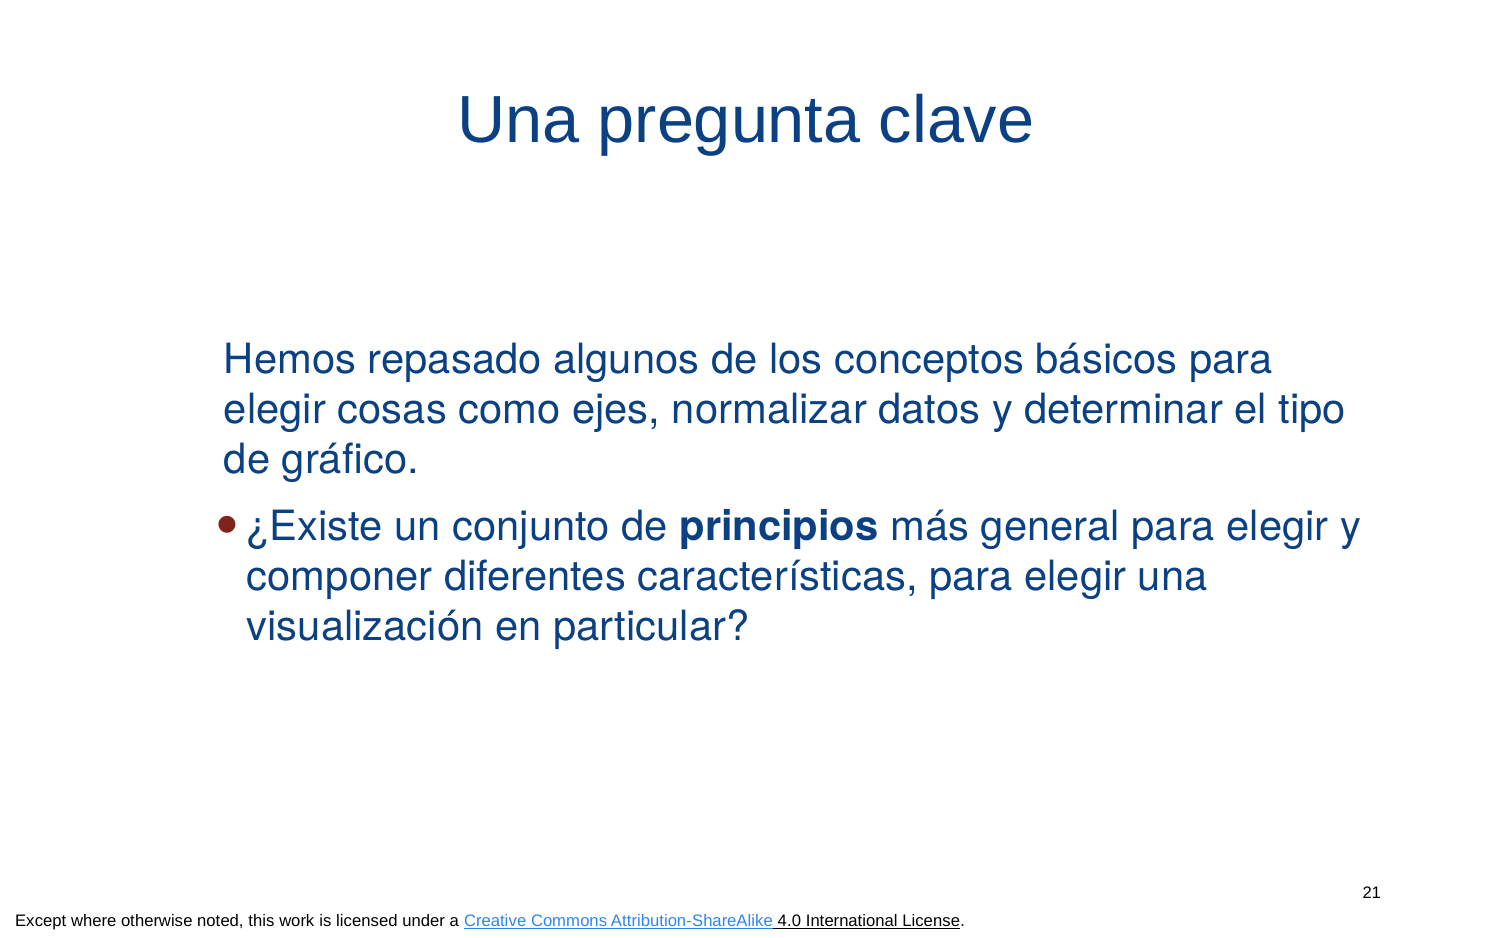

# Una pregunta clave
Hemos repasado algunos de los conceptos básicos para elegir cosas como ejes, normalizar datos y determinar el tipo de gráfico.
¿Existe un conjunto de principios más general para elegir y componer diferentes características, para elegir una visualización en particular?
21